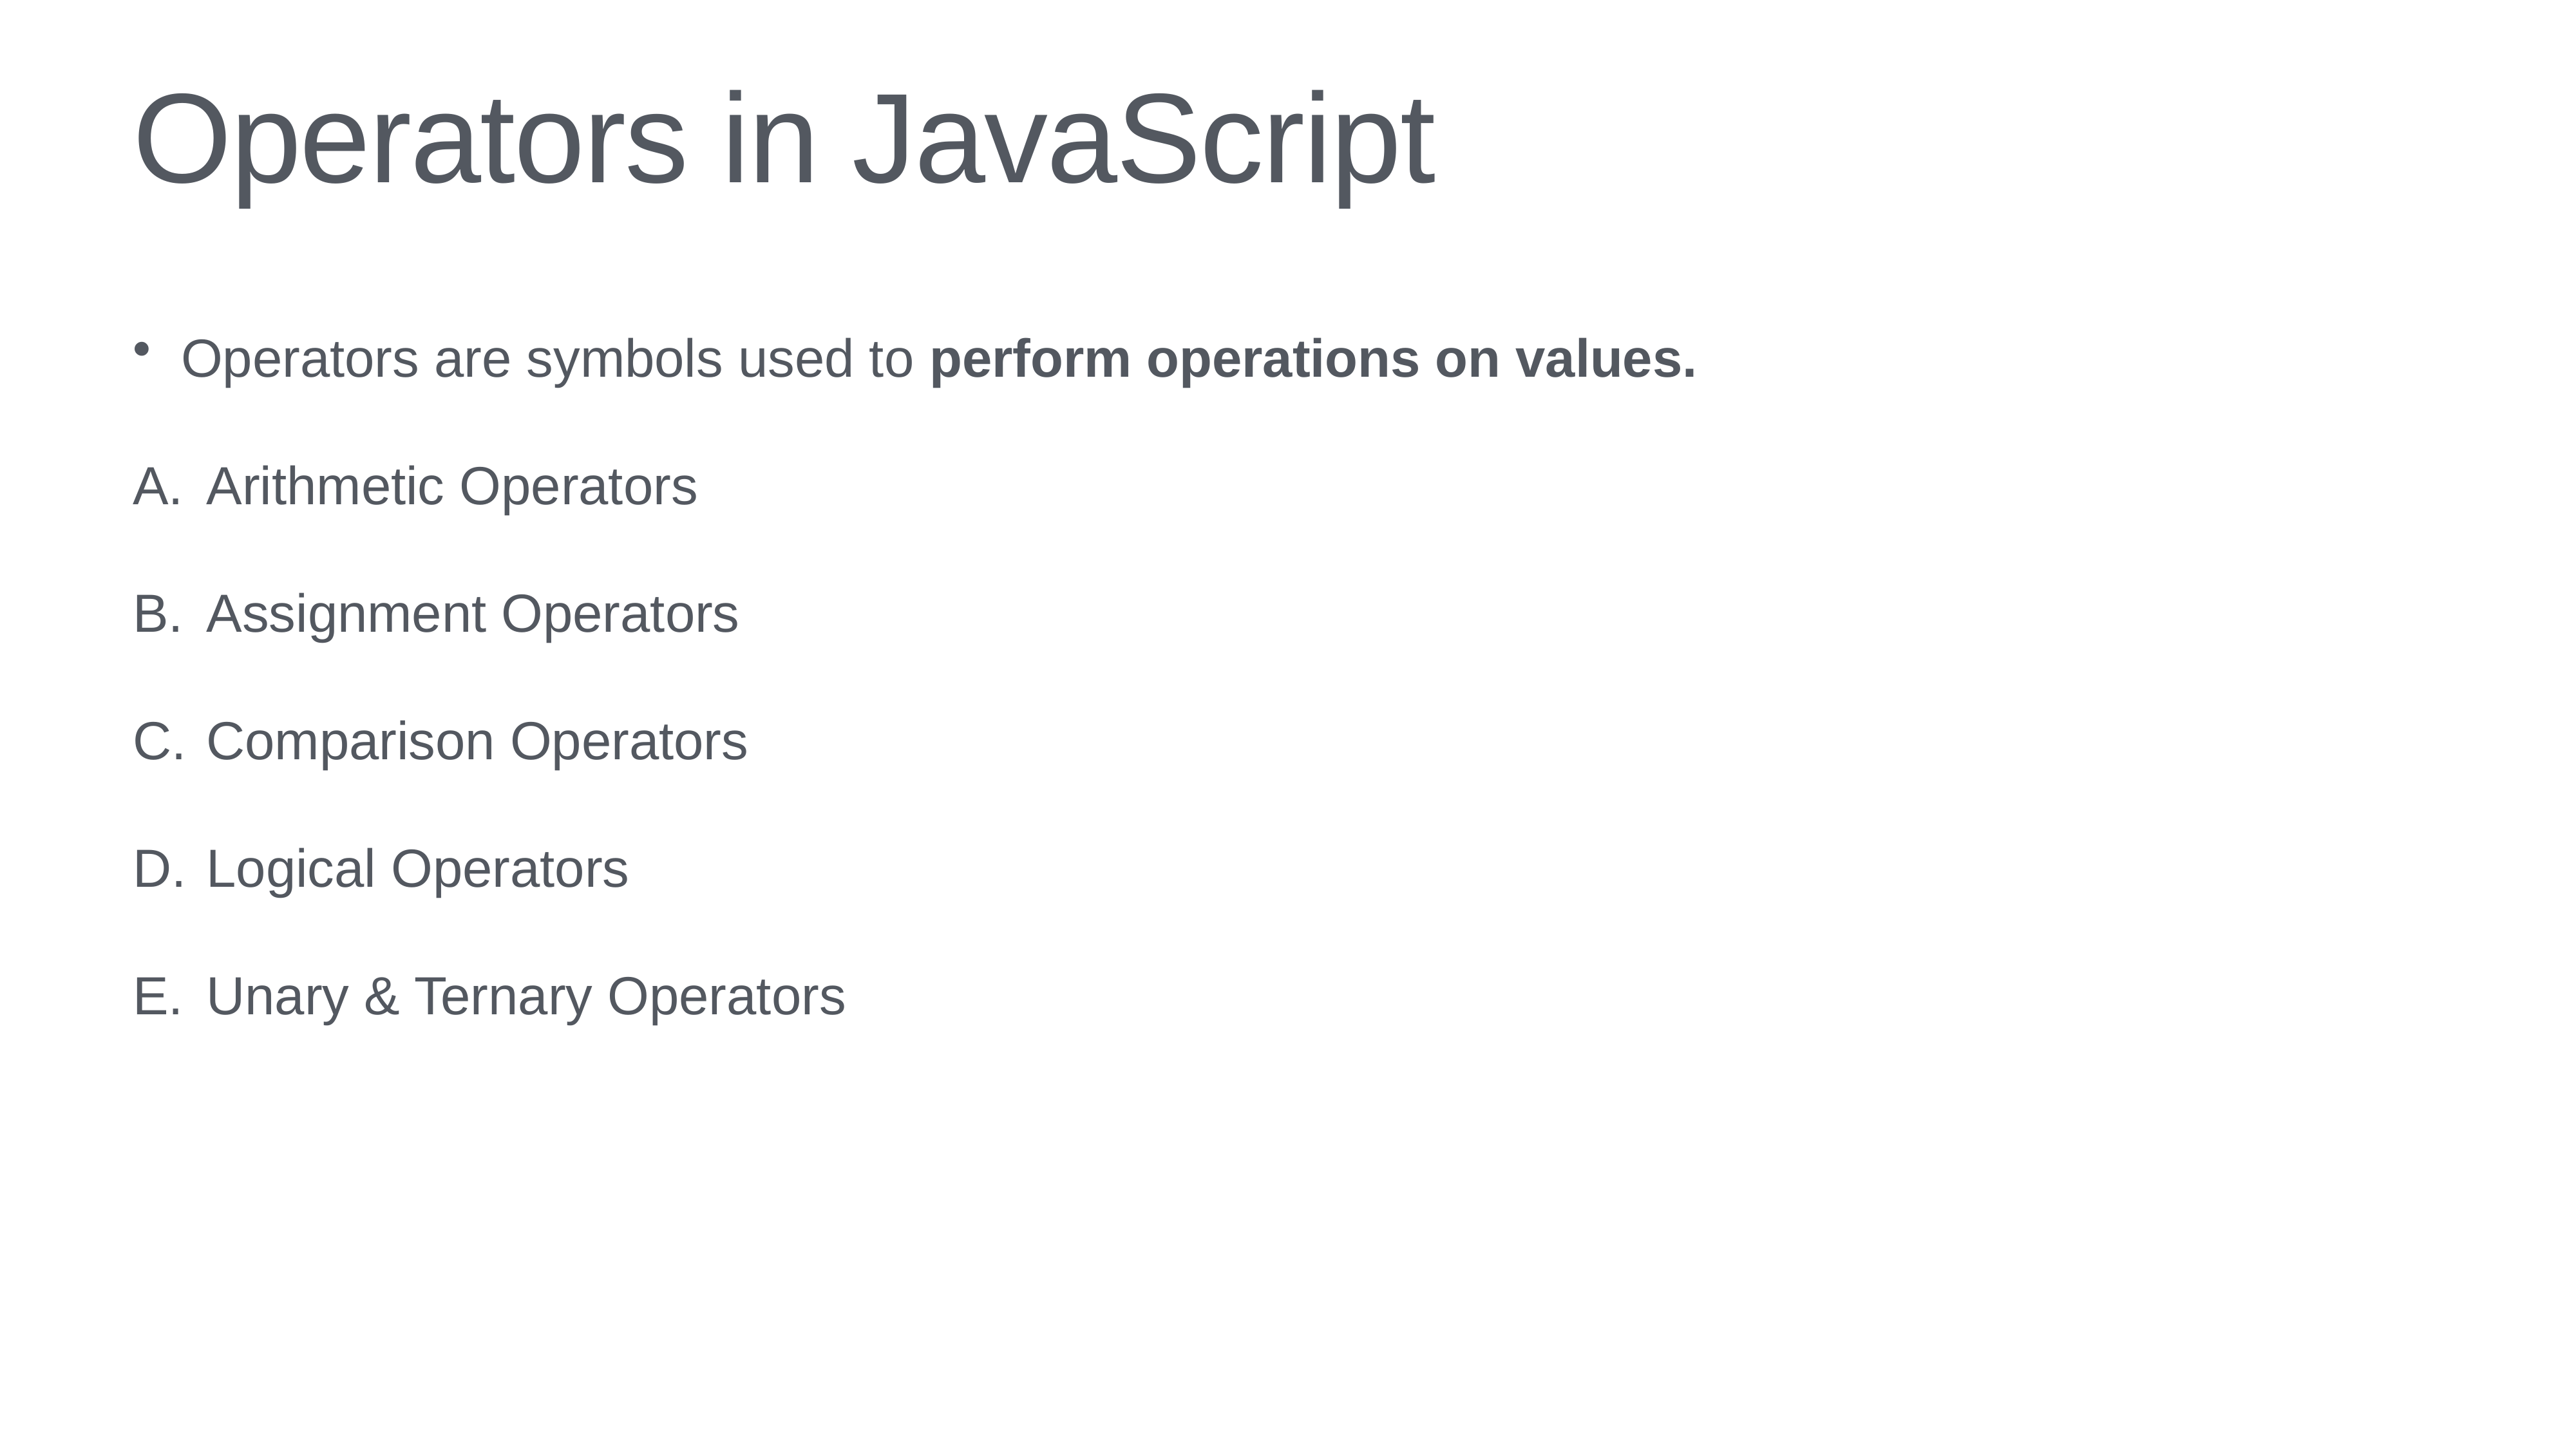

# Operators in JavaScript
Operators are symbols used to perform operations on values.
Arithmetic Operators
Assignment Operators
Comparison Operators
Logical Operators
Unary & Ternary Operators